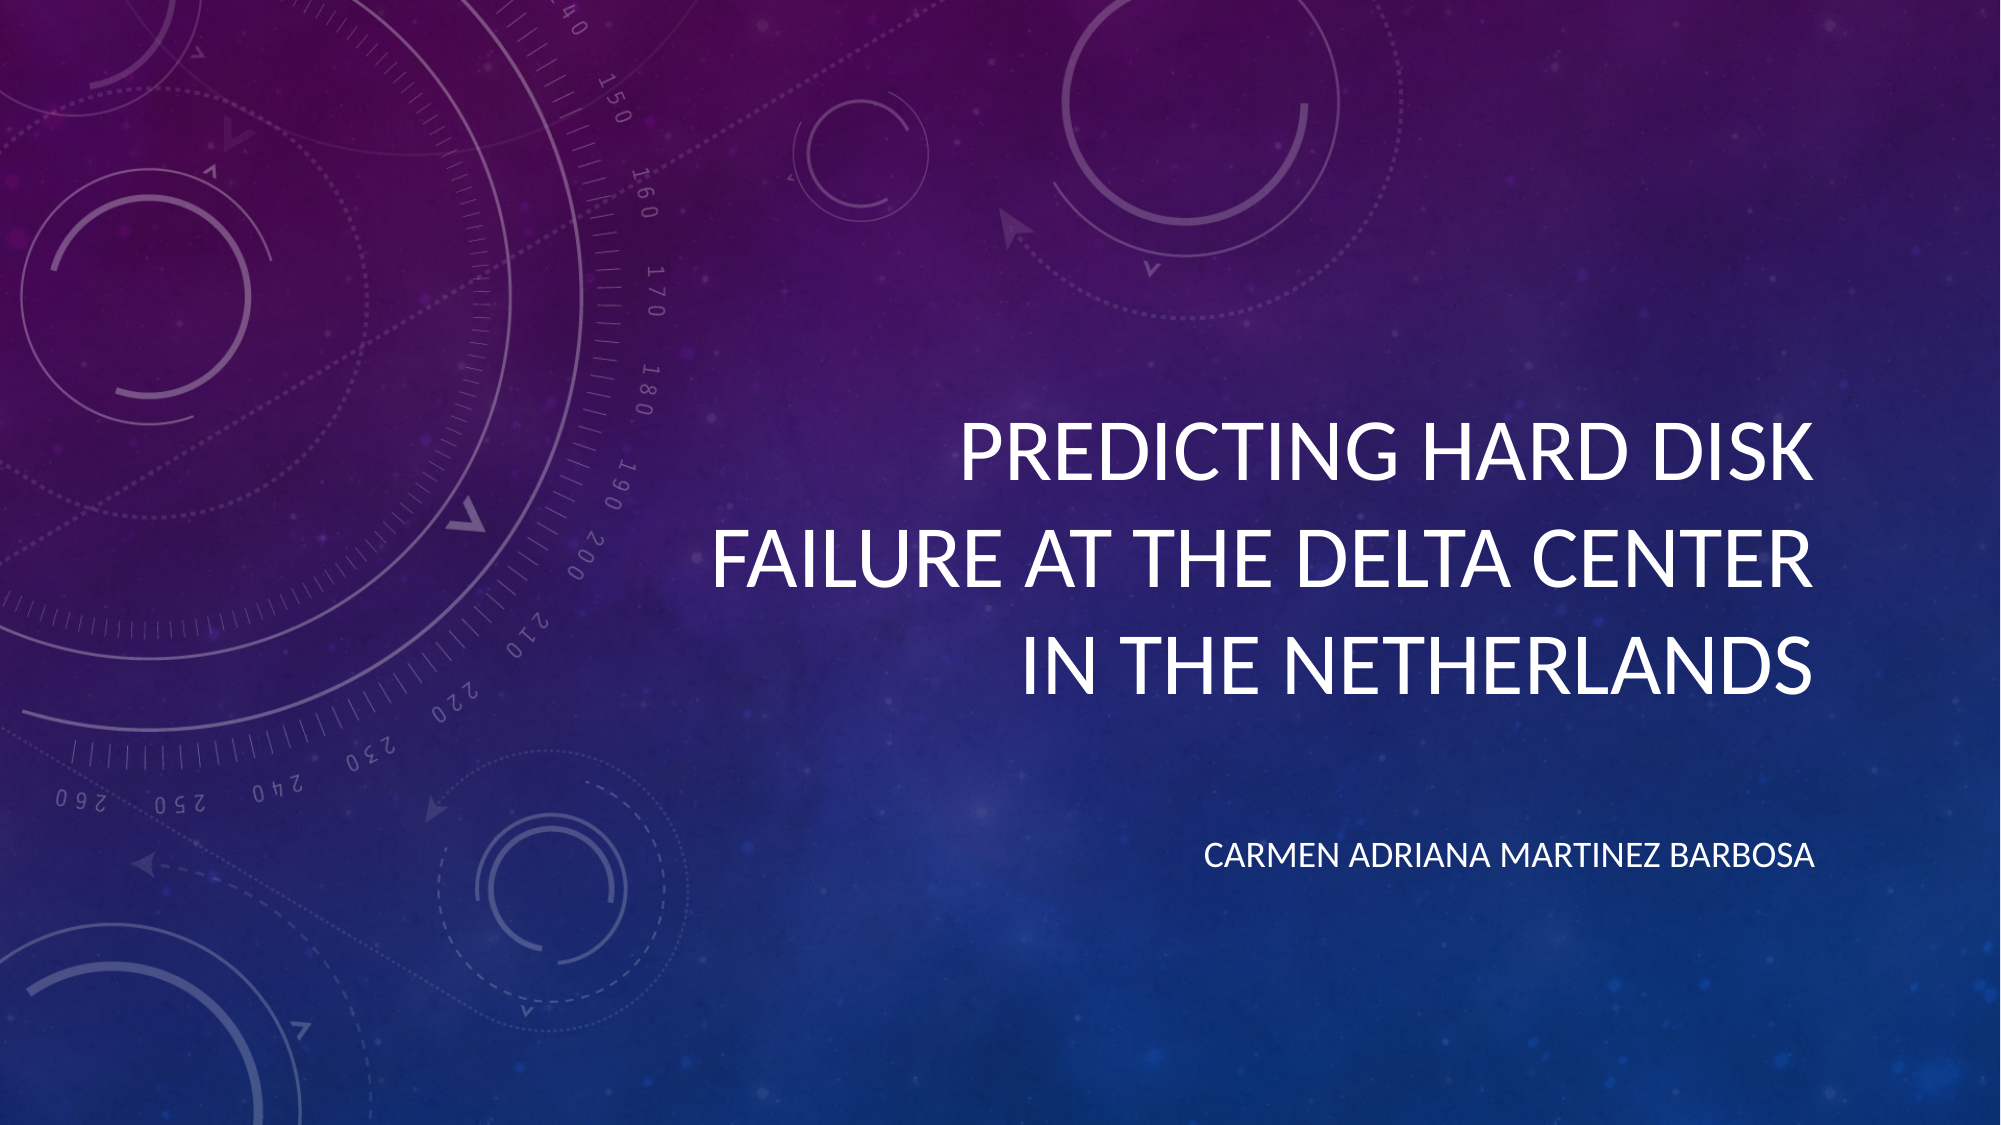

# Predicting hard disk failure at the delta center in the netherlands
Carmen adriana martinez barbosa